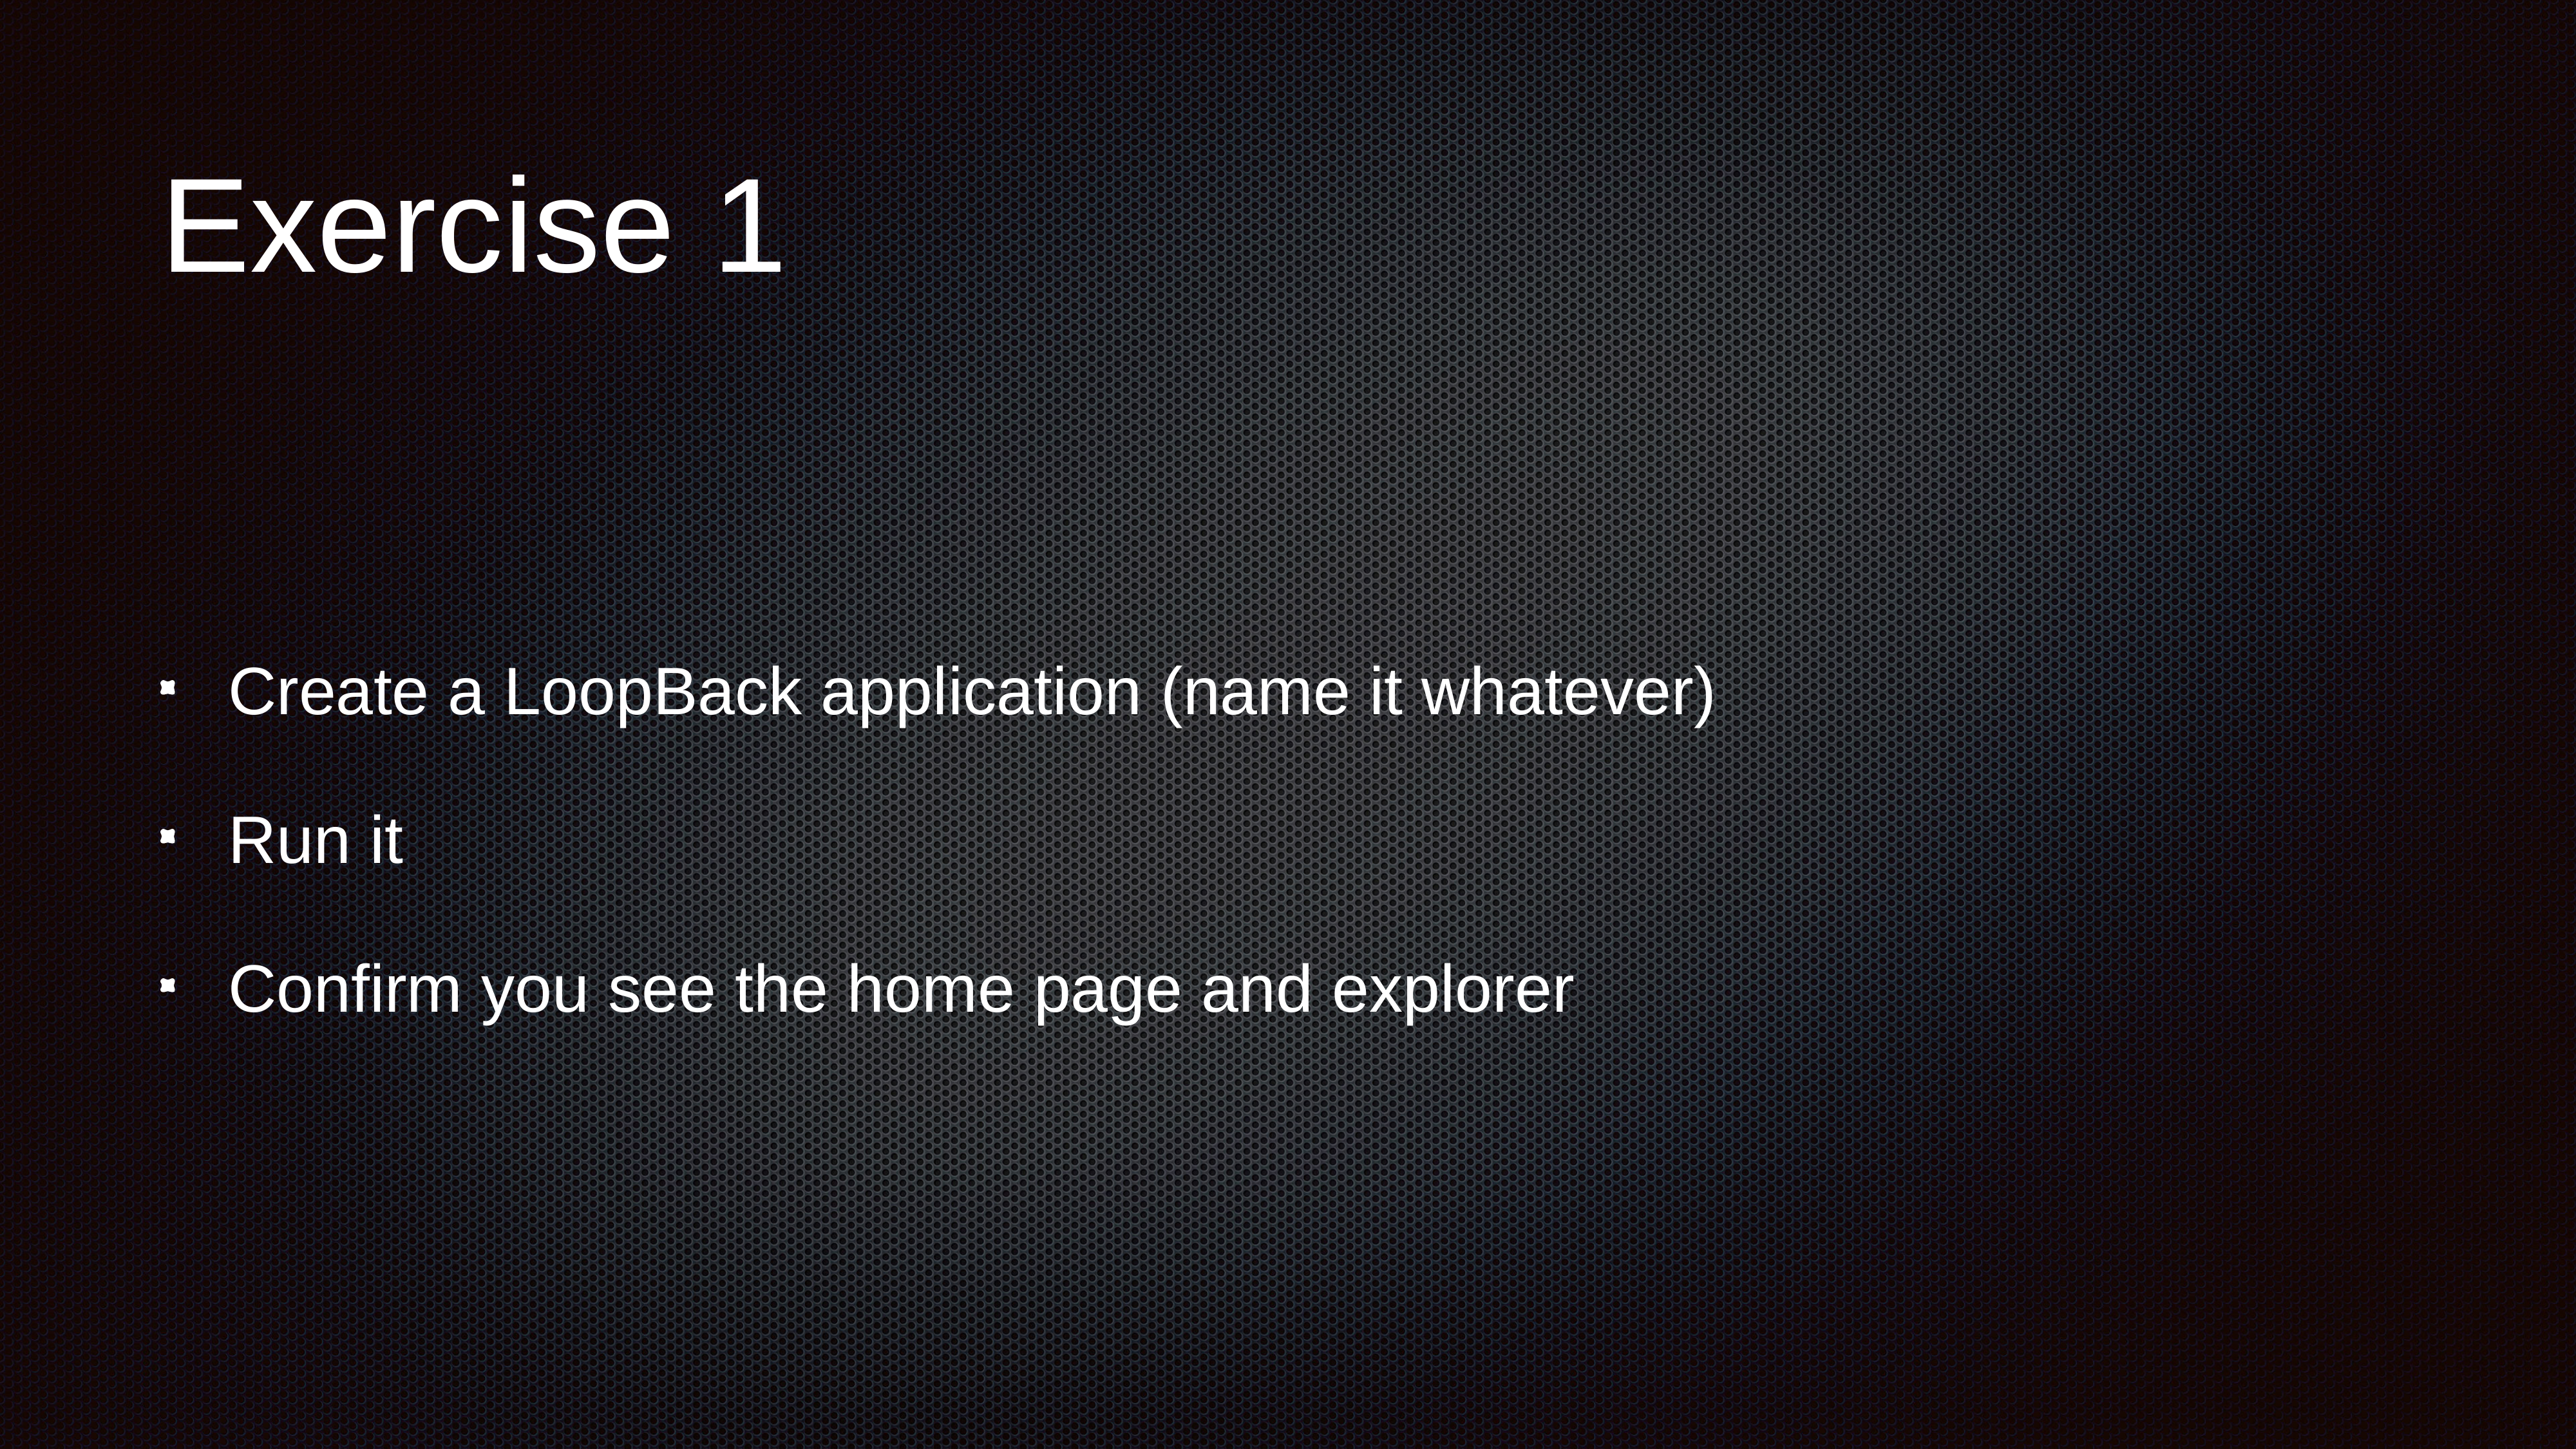

# Exercise 1
Create a LoopBack application (name it whatever)
Run it
Confirm you see the home page and explorer